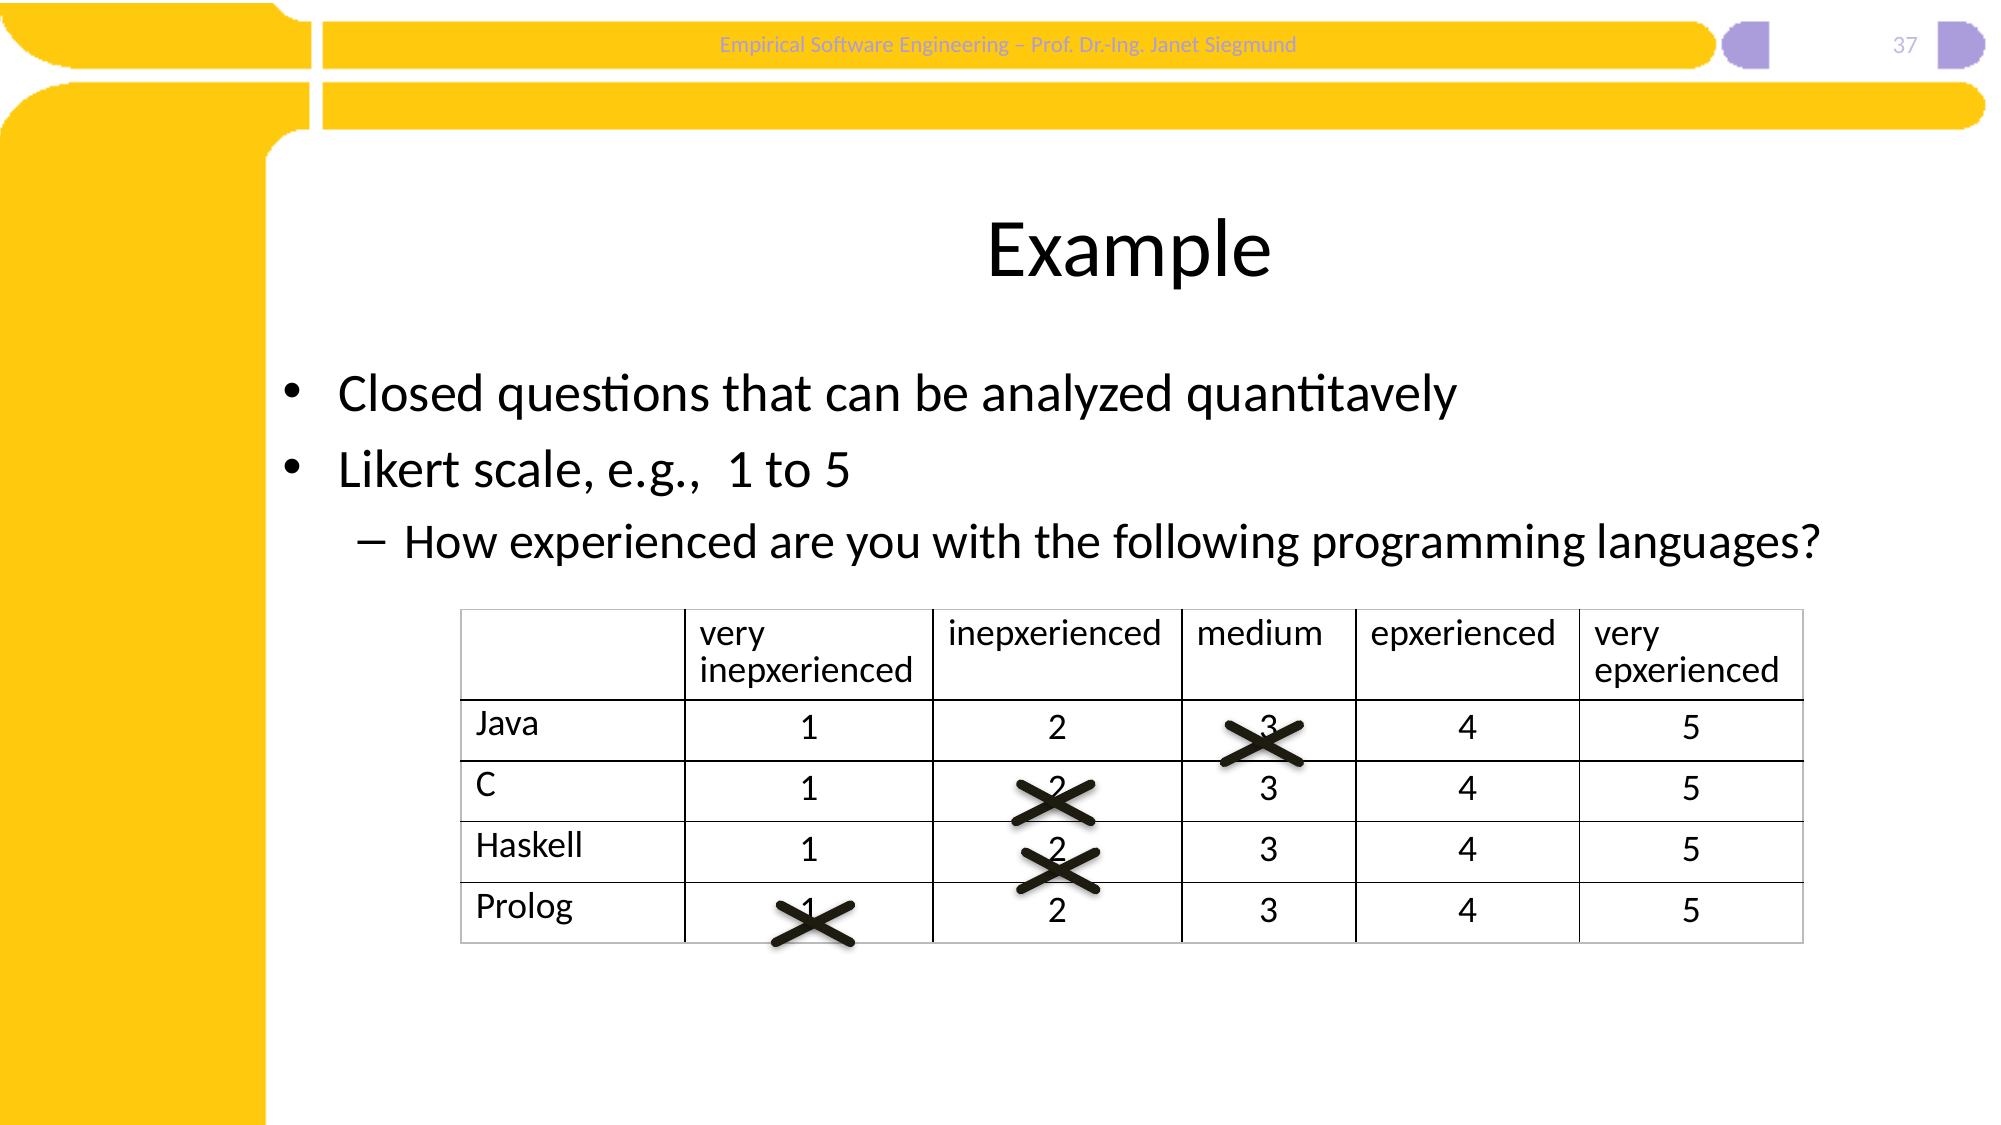

37
# Example
Closed questions that can be analyzed quantitavely
Likert scale, e.g.,  1 to 5
How experienced are you with the following programming languages?

|  | very inepxerienced | inepxerienced | medium | epxerienced | very epxerienced |
| --- | --- | --- | --- | --- | --- |
| Java | 1 | 2 | 3 | 4 | 5 |
| C | 1 | 2 | 3 | 4 | 5 |
| Haskell | 1 | 2 | 3 | 4 | 5 |
| Prolog | 1 | 2 | 3 | 4 | 5 |